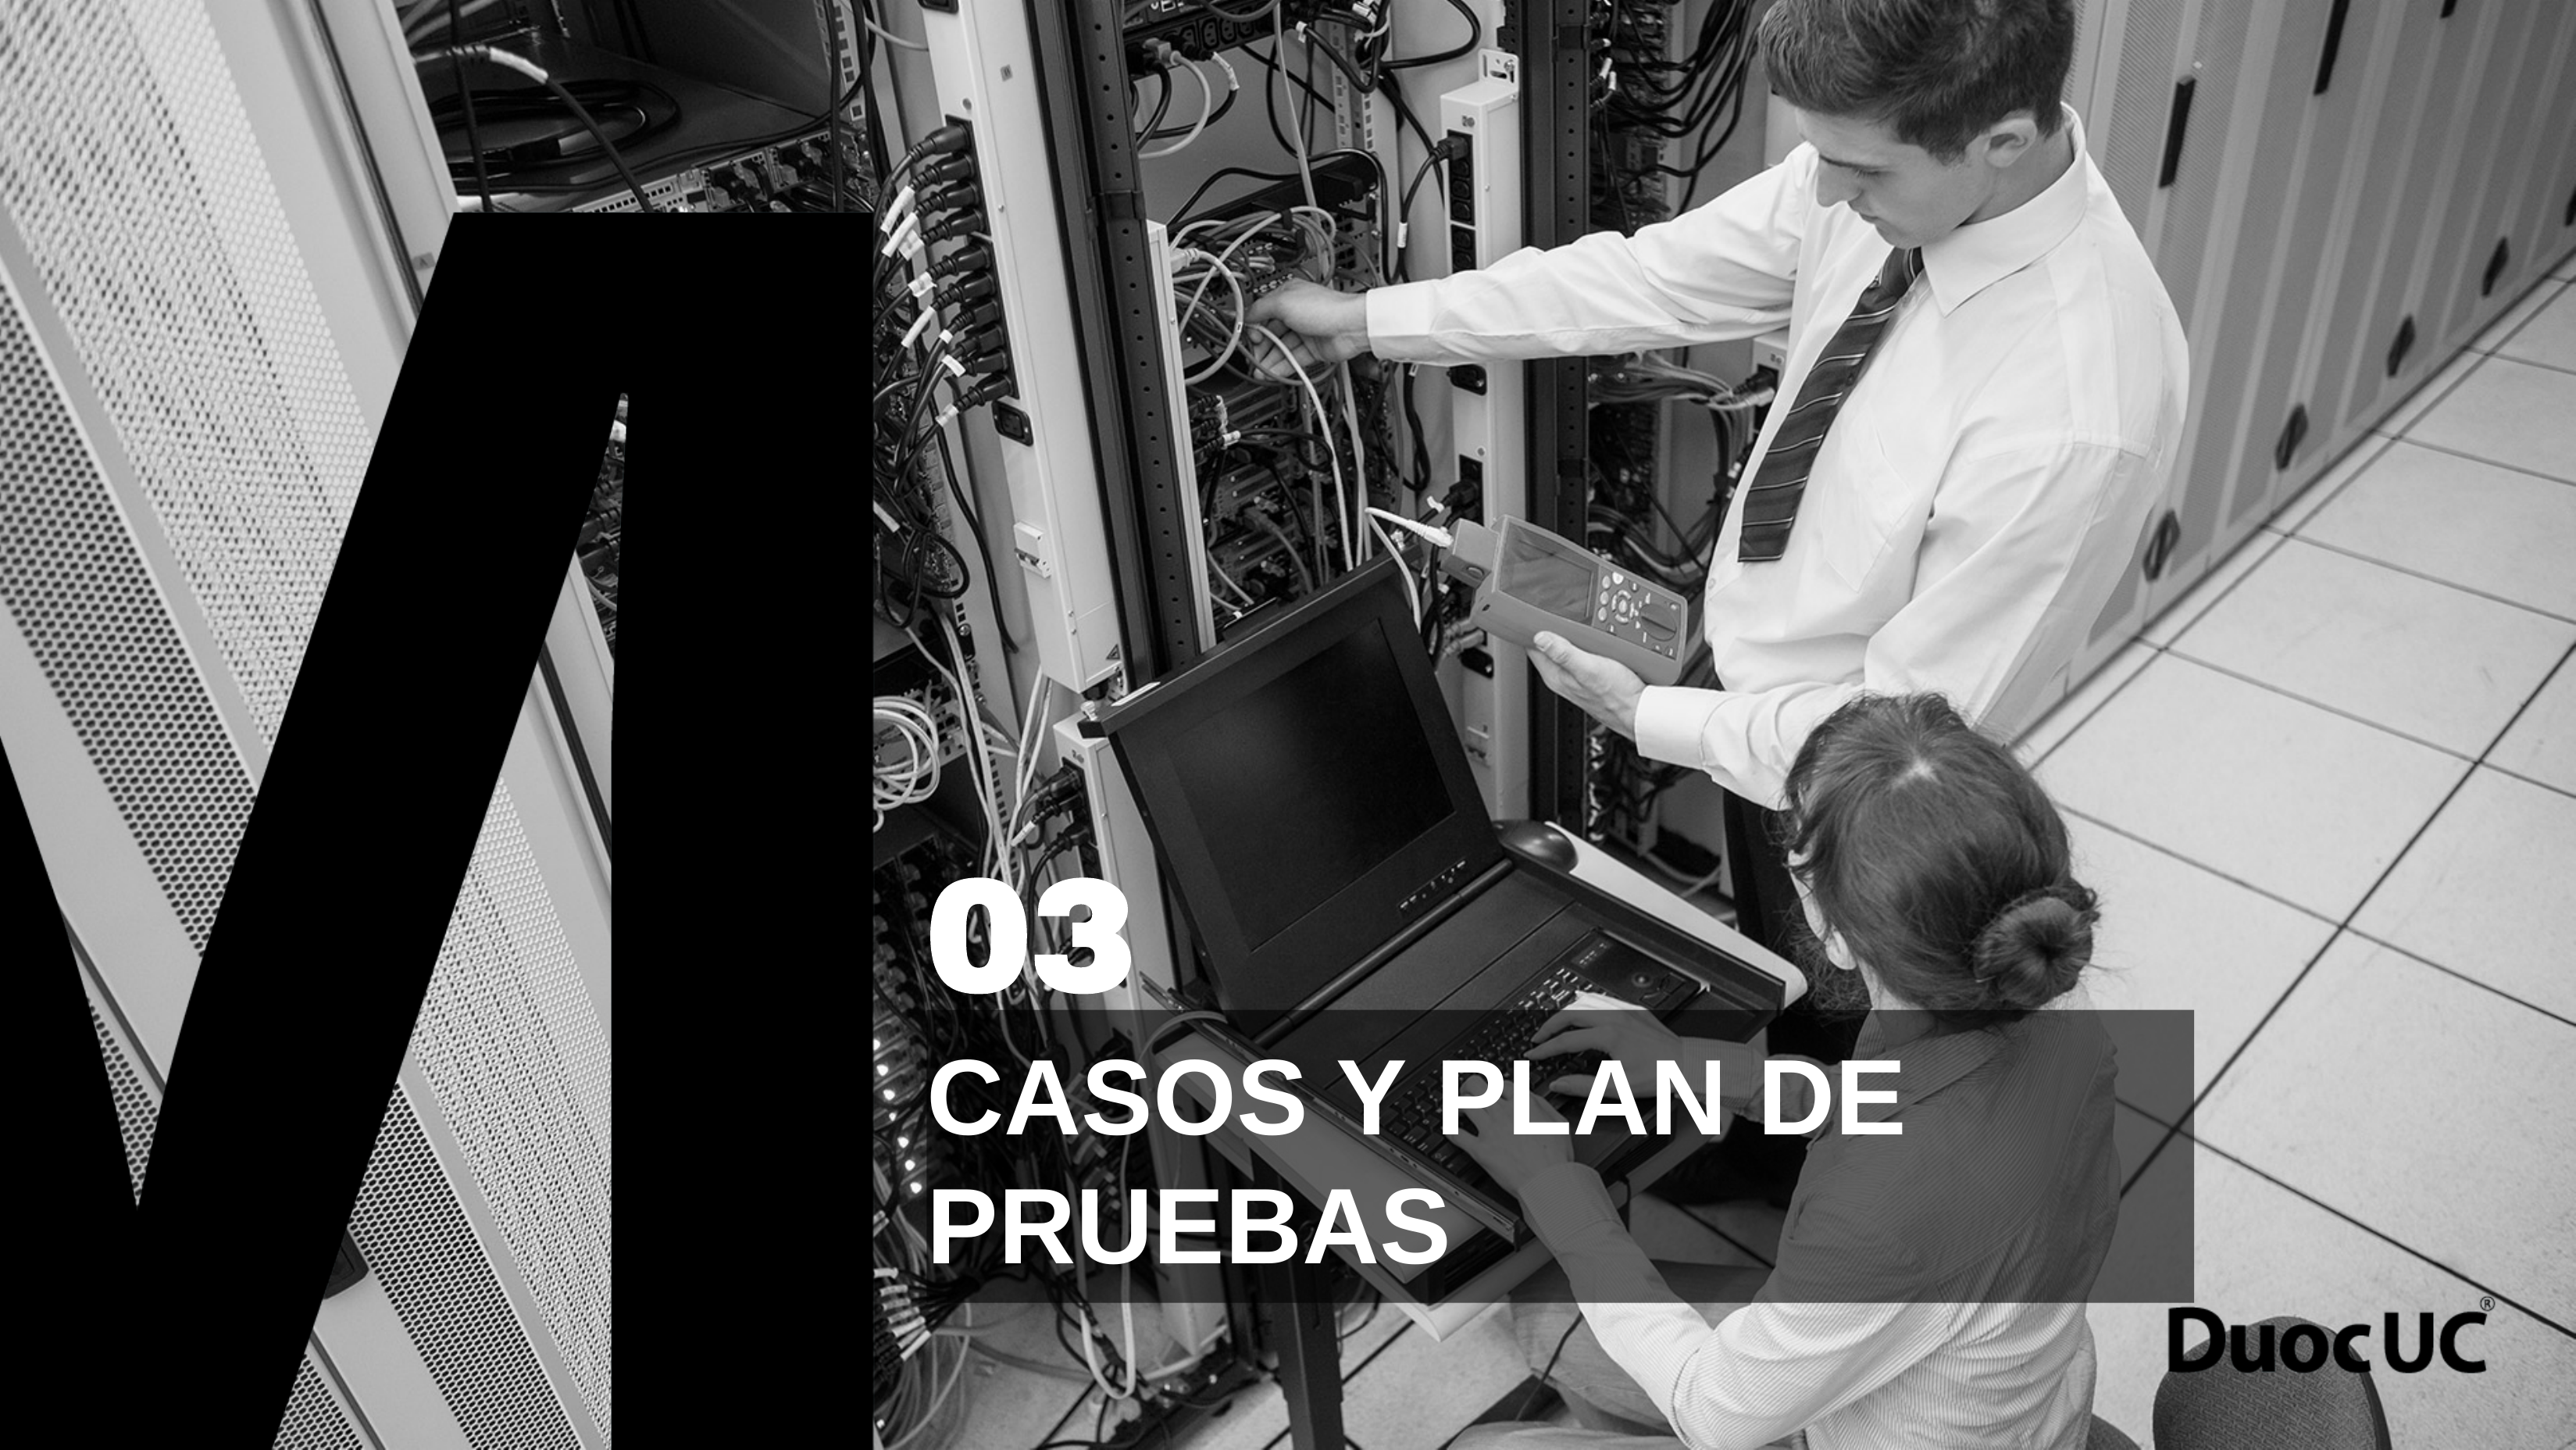

03
# CASOS Y PLAN DE PRUEBAS